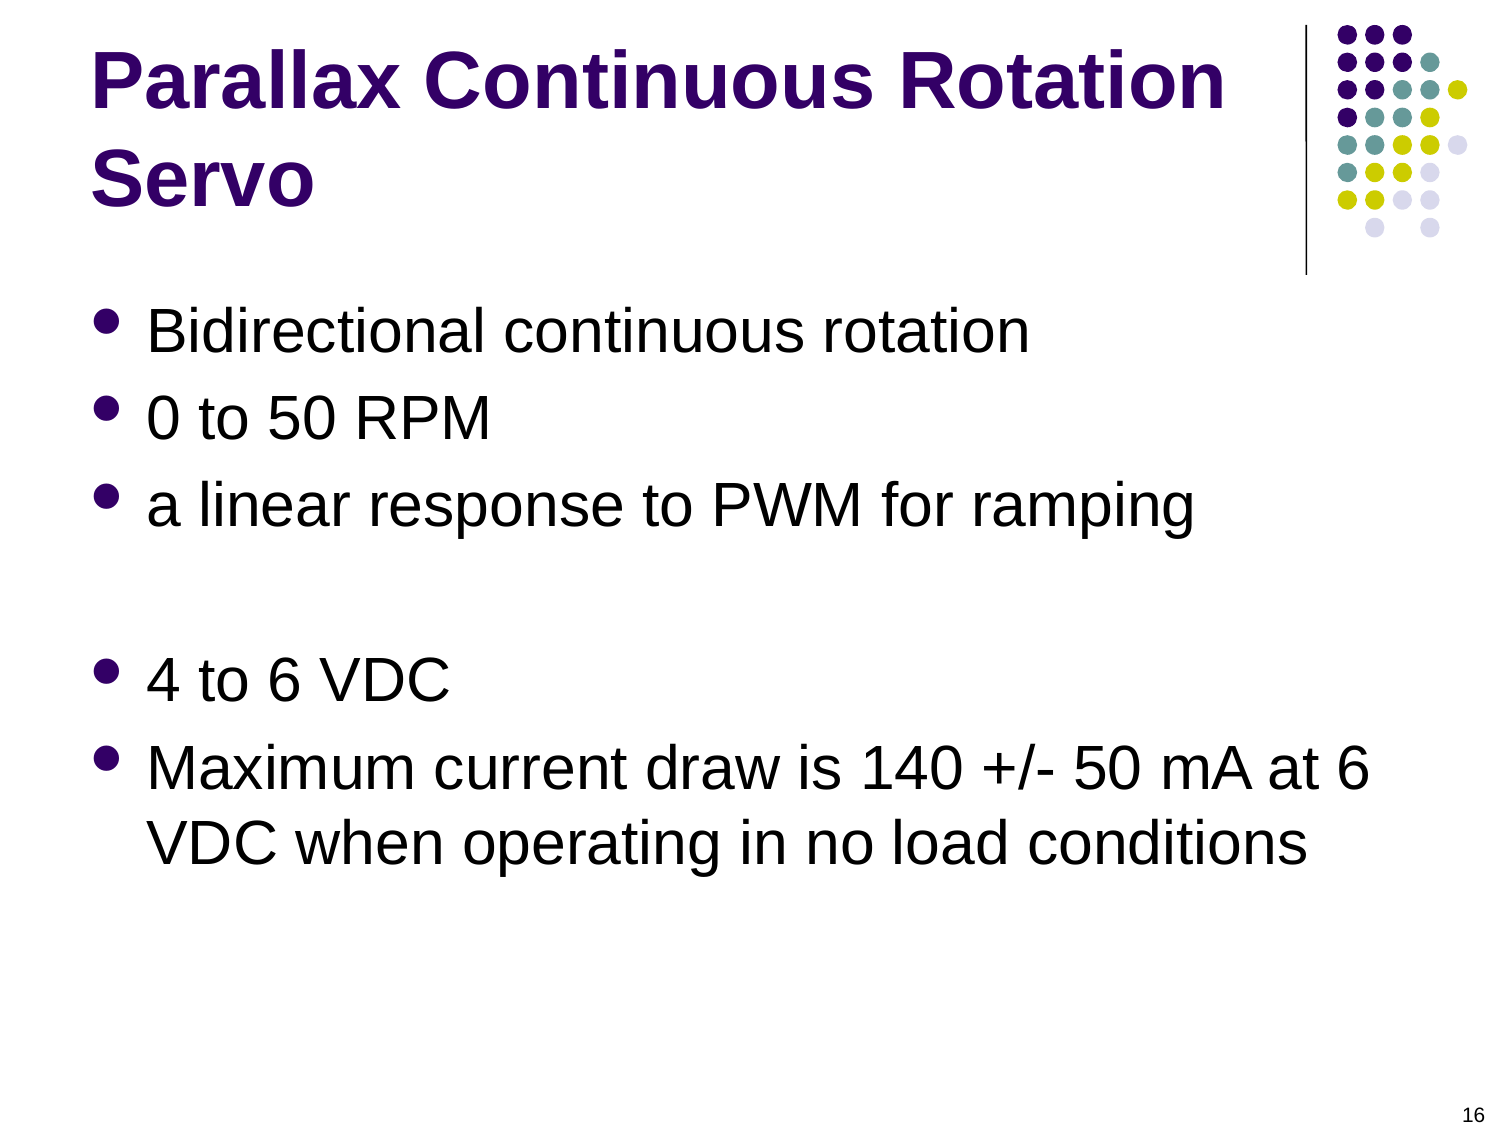

# Parallax Continuous Rotation Servo
Bidirectional continuous rotation
0 to 50 RPM
a linear response to PWM for ramping

4 to 6 VDC
Maximum current draw is 140 +/- 50 mA at 6 VDC when operating in no load conditions

16